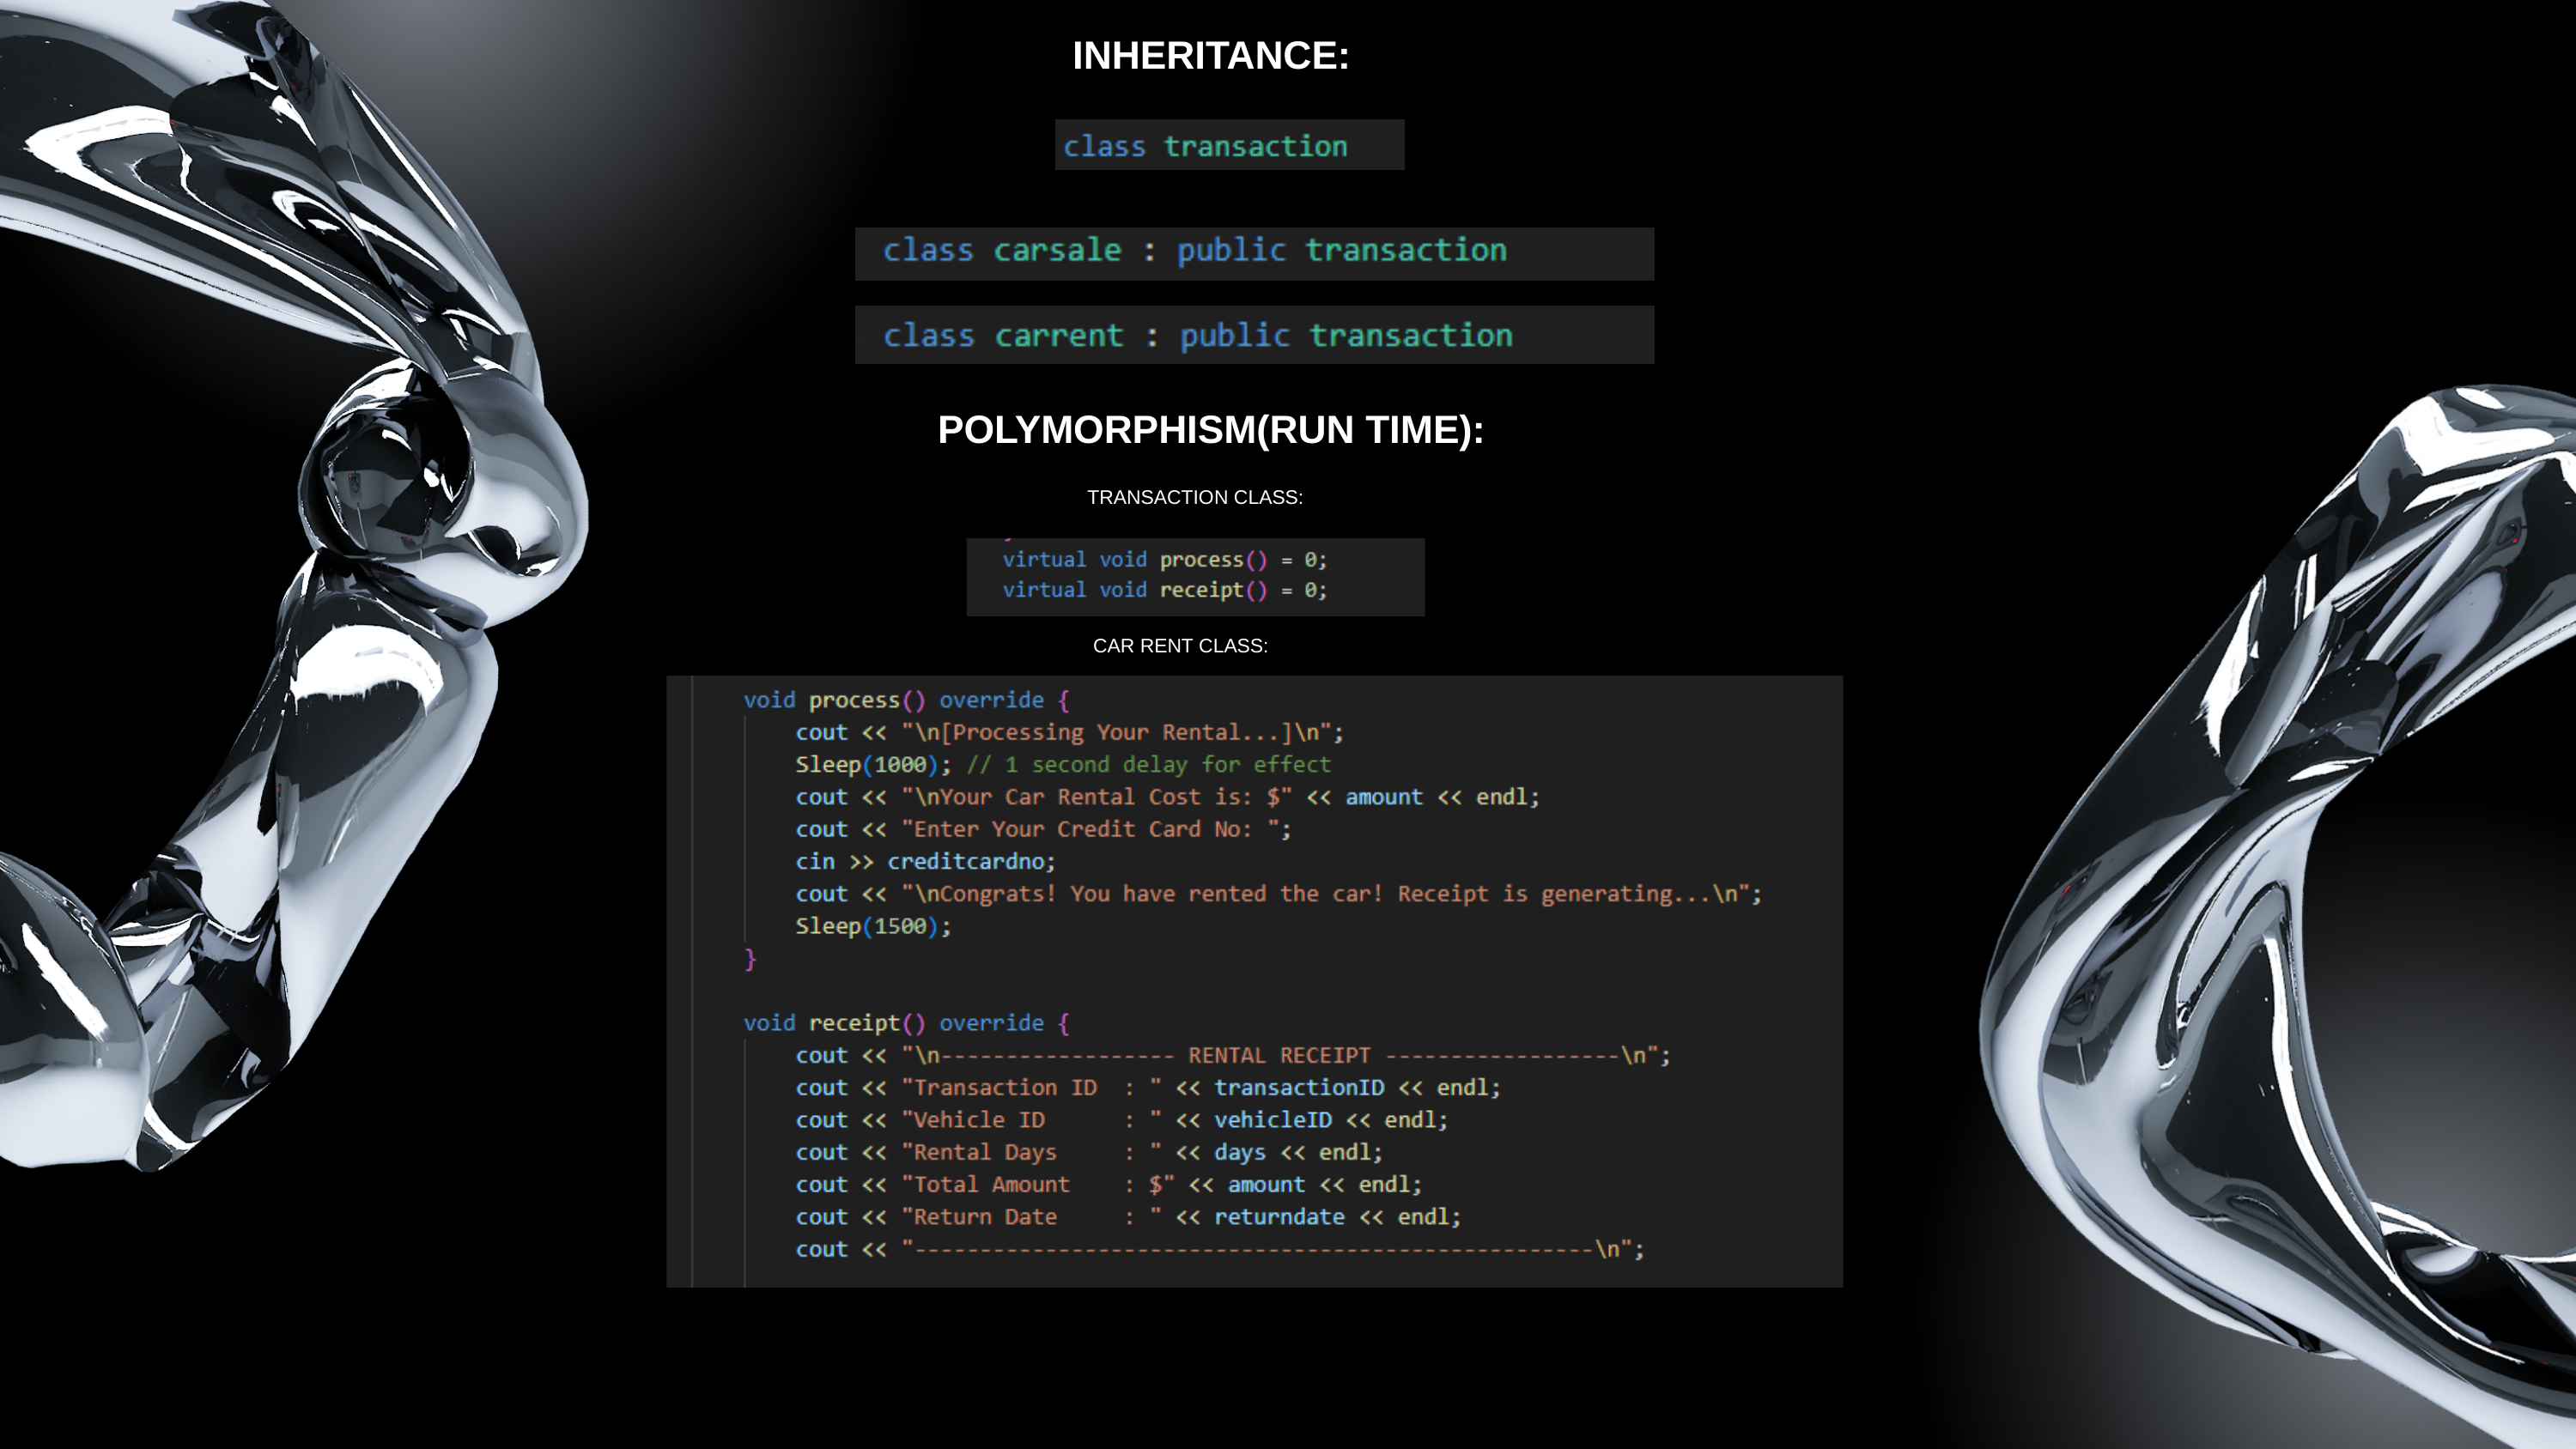

INHERITANCE:

POLYMORPHISM(RUN TIME):
TRANSACTION CLASS:

CAR RENT CLASS: